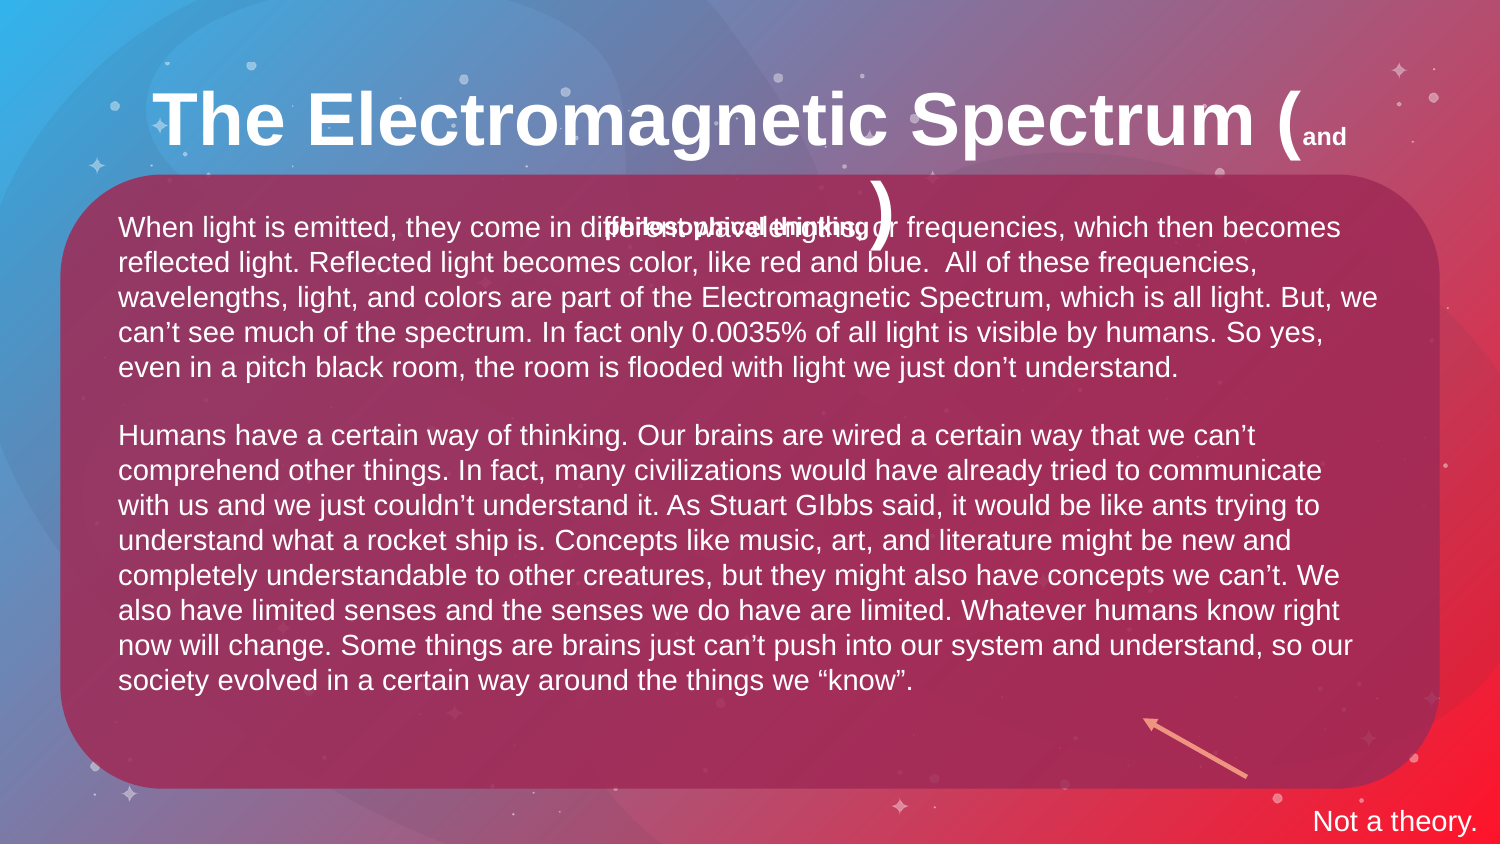

# The Electromagnetic Spectrum (and philosophical thinking)
When light is emitted, they come in different wavelengths, or frequencies, which then becomes reflected light. Reflected light becomes color, like red and blue.  All of these frequencies, wavelengths, light, and colors are part of the Electromagnetic Spectrum, which is all light. But, we can’t see much of the spectrum. In fact only 0.0035% of all light is visible by humans. So yes, even in a pitch black room, the room is flooded with light we just don’t understand.
Humans have a certain way of thinking. Our brains are wired a certain way that we can’t comprehend other things. In fact, many civilizations would have already tried to communicate with us and we just couldn’t understand it. As Stuart GIbbs said, it would be like ants trying to understand what a rocket ship is. Concepts like music, art, and literature might be new and completely understandable to other creatures, but they might also have concepts we can’t. We also have limited senses and the senses we do have are limited. Whatever humans know right now will change. Some things are brains just can’t push into our system and understand, so our society evolved in a certain way around the things we “know”.
Not a theory.